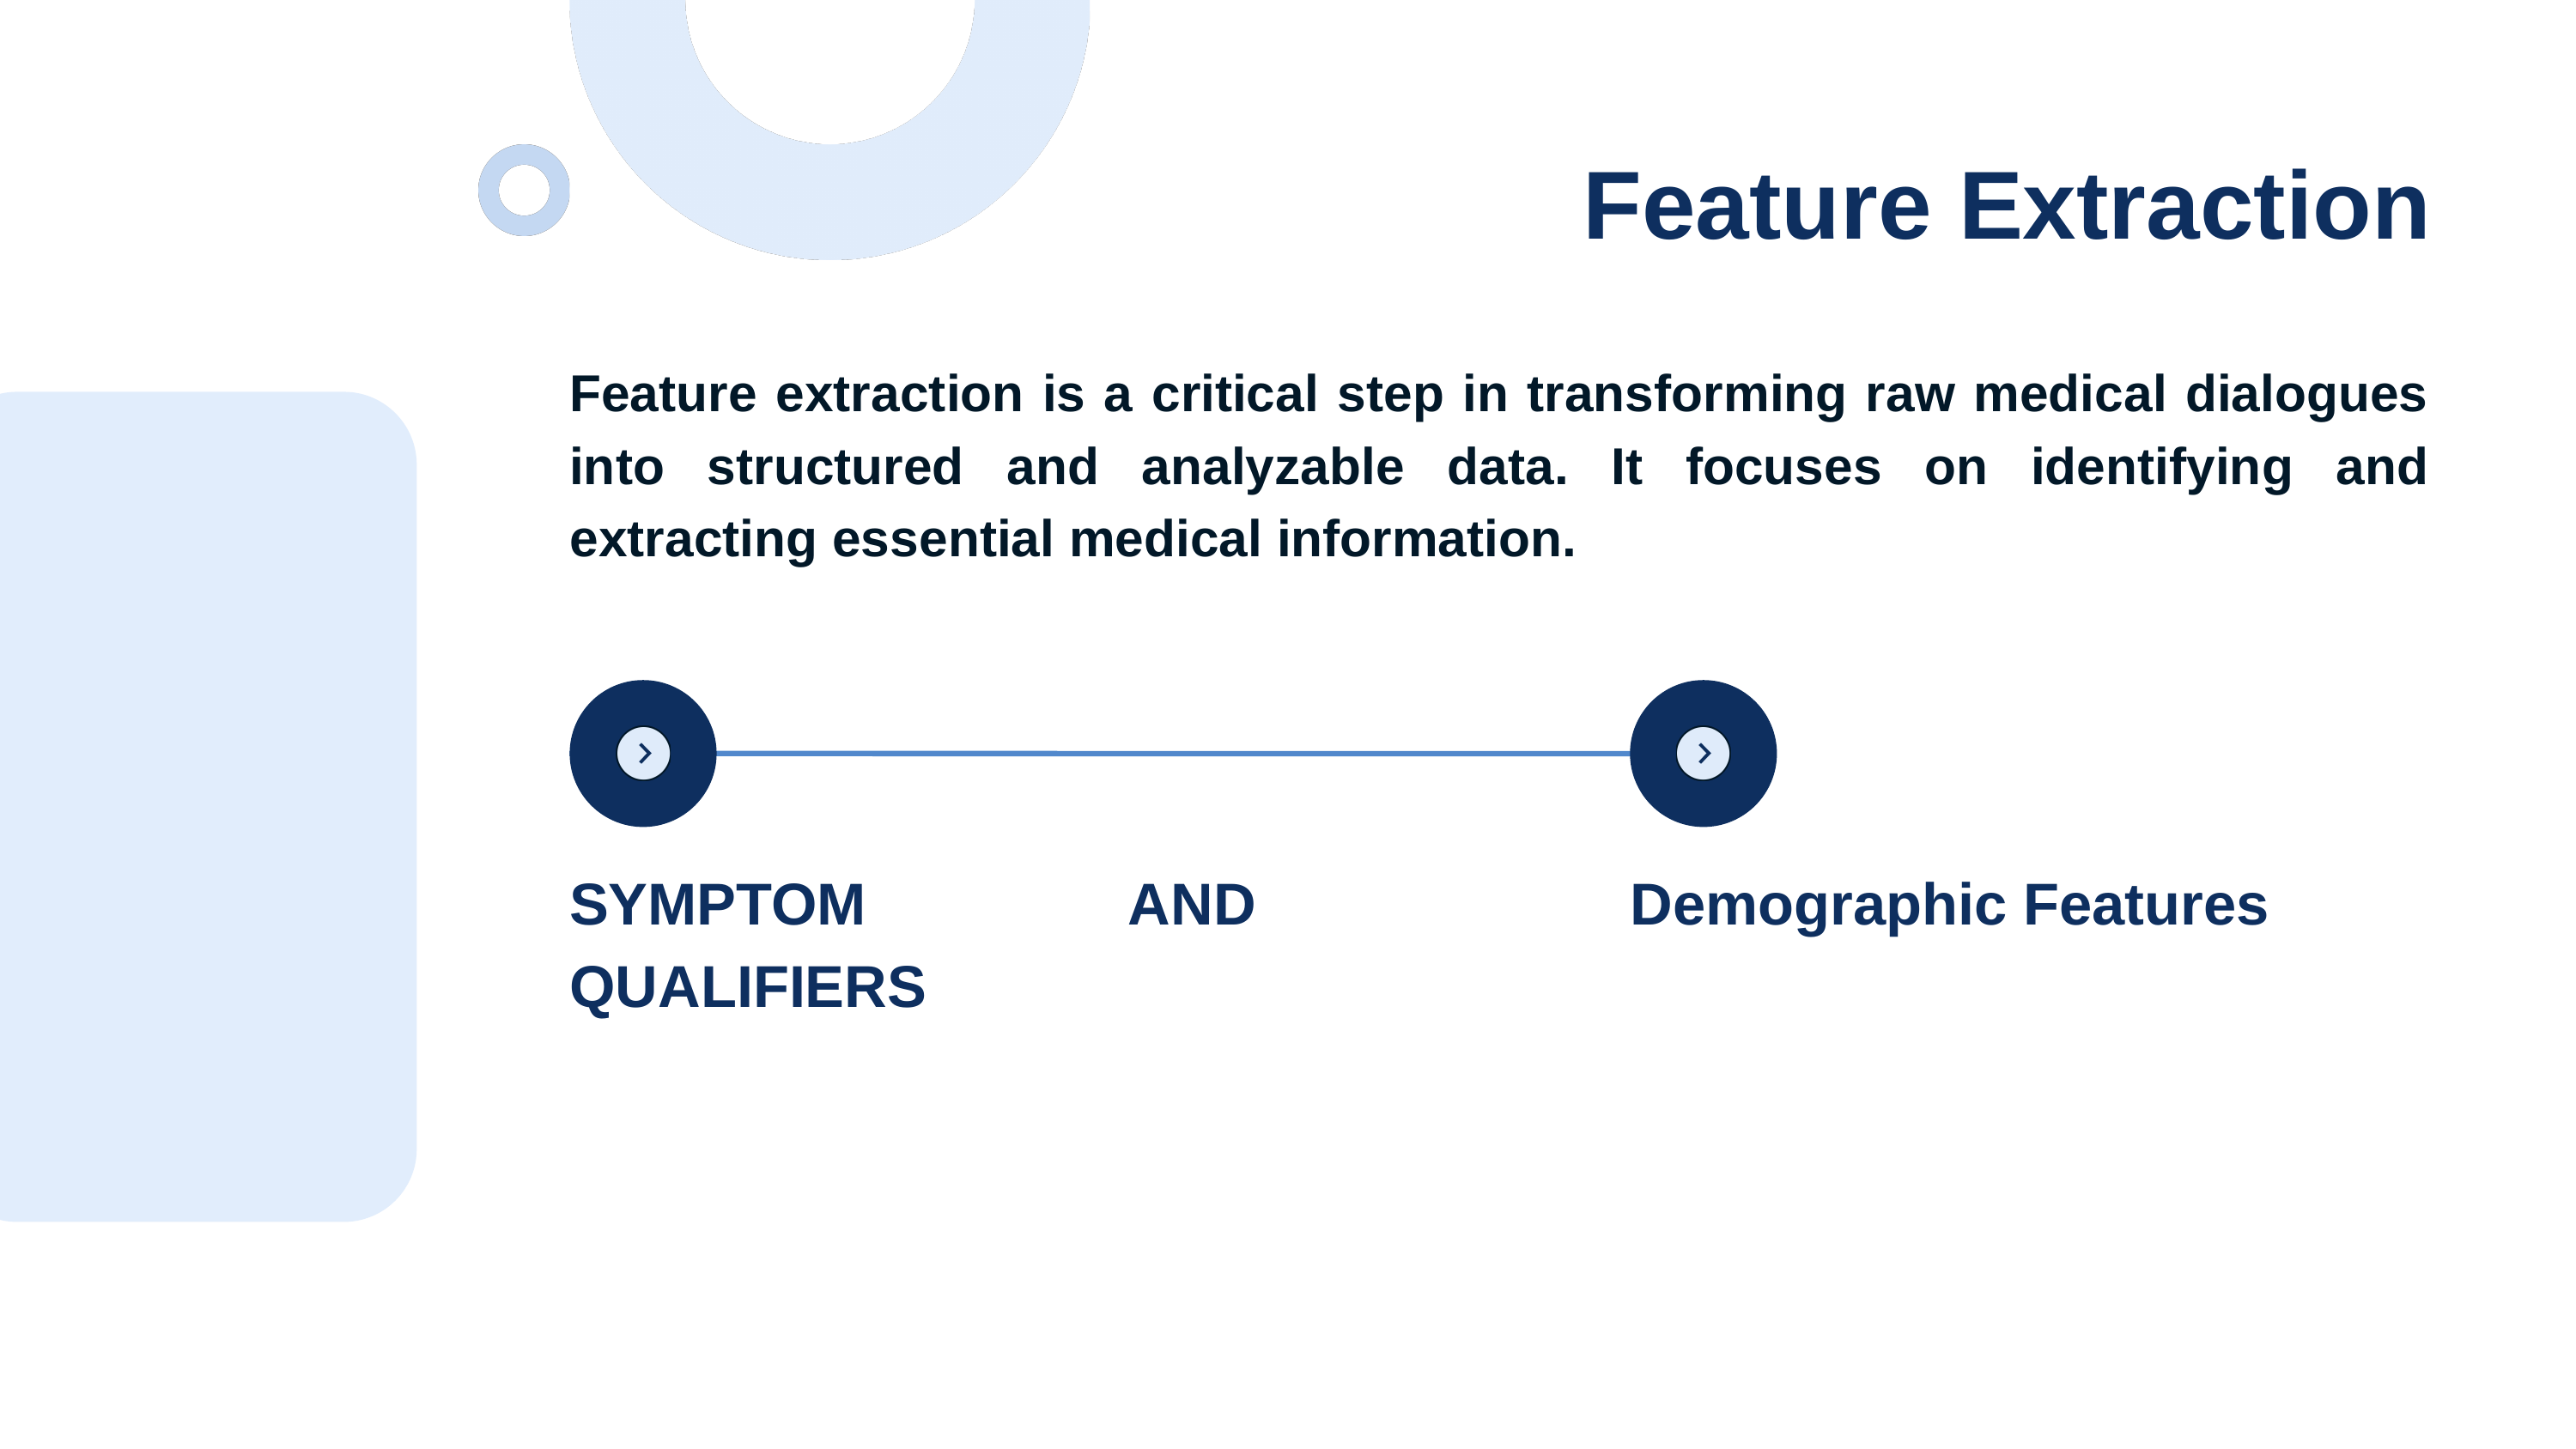

Feature Extraction

Feature extraction is a critical step in transforming raw medical dialogues into structured and analyzable data. It focuses on identifying and extracting essential medical information.

SYMPTOM AND QUALIFIERS
Demographic Features